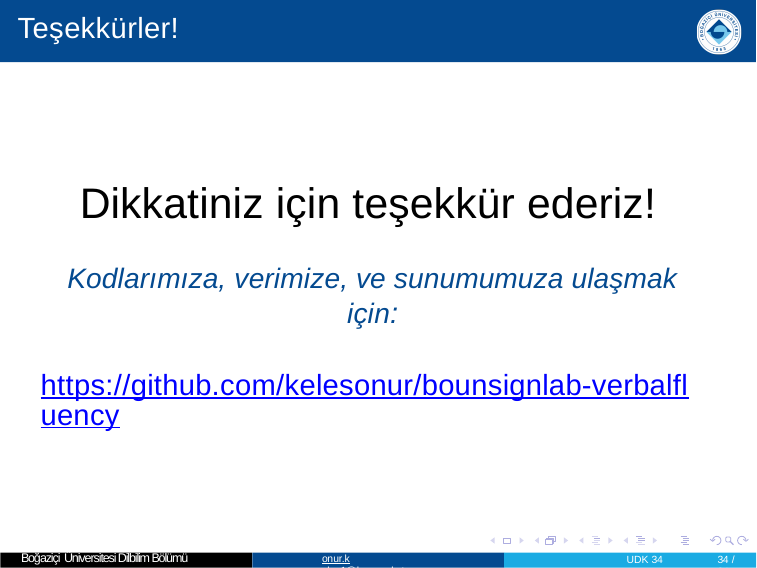

# Teşekkürler!
Dikkatiniz için teşekkür ederiz!

Kodlarımıza, verimize, ve sunumumuza ulaşmak için:

https://github.com/kelesonur/bounsignlab-verbalfluency

Bo˘gazi¸ci University Department of Linguistics
onur.keles1@boun.edu.tr
April 23, 2021
32 / 32

Boğaziçi  Üniversitesi Dilbilim Bölümü
UDK 34
34 / 34